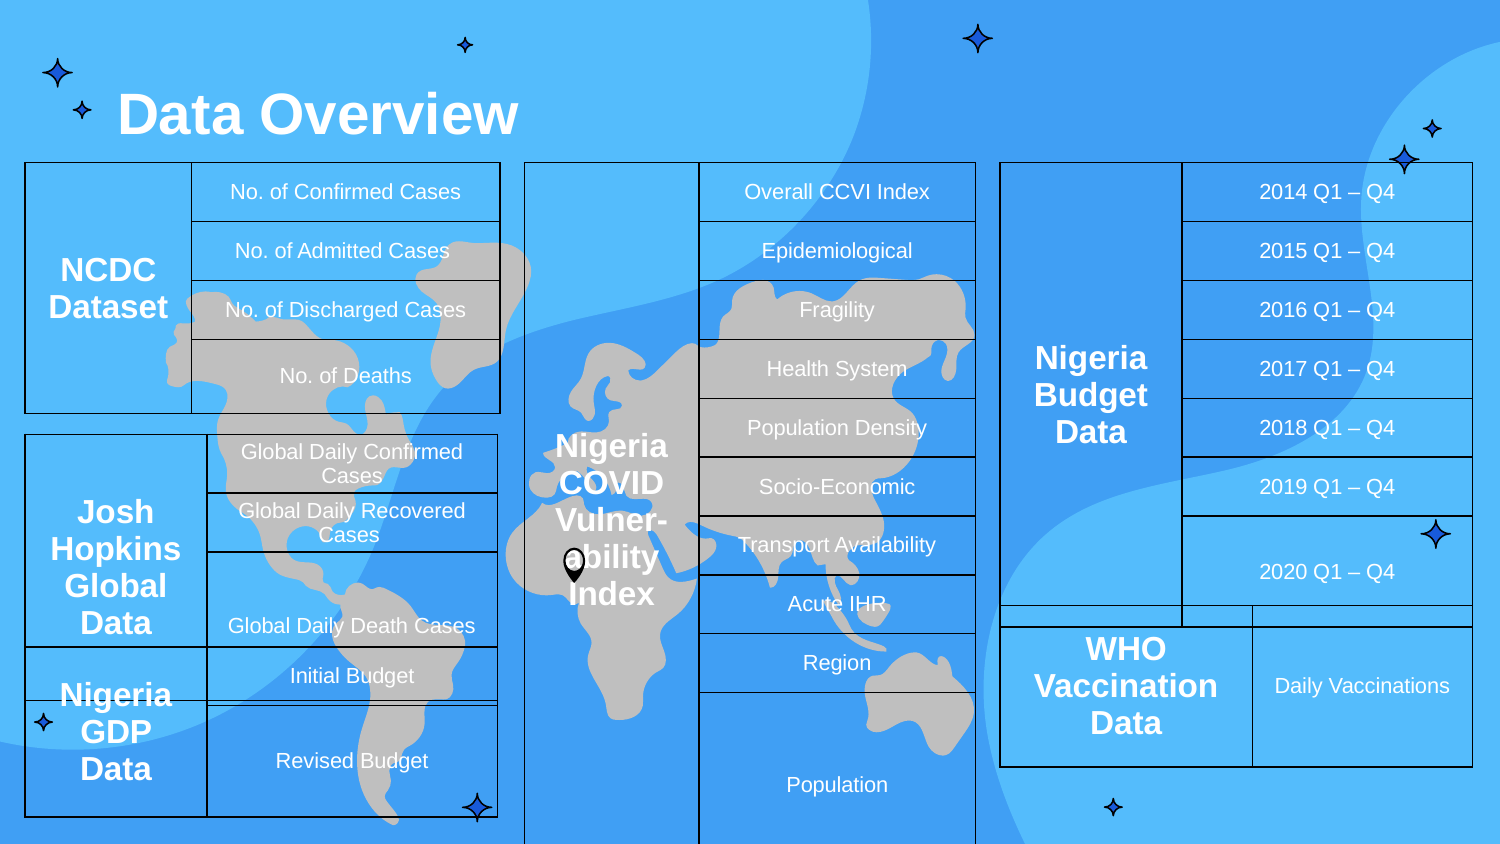

# Data Overview
| NCDC Dataset | No. of Confirmed Cases |
| --- | --- |
|  | No. of Admitted Cases |
|  | No. of Discharged Cases |
|  | No. of Deaths |
| Nigeria COVID Vulner-ability Index | Overall CCVI Index |
| --- | --- |
|  | Epidemiological |
|  | Fragility |
|  | Health System |
|  | Population Density |
|  | Socio-Economic |
|  | Transport Availability |
|  | Acute IHR |
|  | Region |
|  | Population |
| Nigeria Budget Data | 2014 Q1 – Q4 |
| --- | --- |
|  | 2015 Q1 – Q4 |
|  | 2016 Q1 – Q4 |
|  | 2017 Q1 – Q4 |
|  | 2018 Q1 – Q4 |
|  | 2019 Q1 – Q4 |
|  | 2020 Q1 – Q4 |

| Josh Hopkins Global Data | Global Daily Confirmed Cases |
| --- | --- |
|  | Global Daily Recovered Cases |
|  | Global Daily Death Cases |

| WHO Vaccination Data | Daily Vaccinations |
| --- | --- |
| Nigeria GDP Data | Initial Budget |
| --- | --- |
|  | Revised Budget |